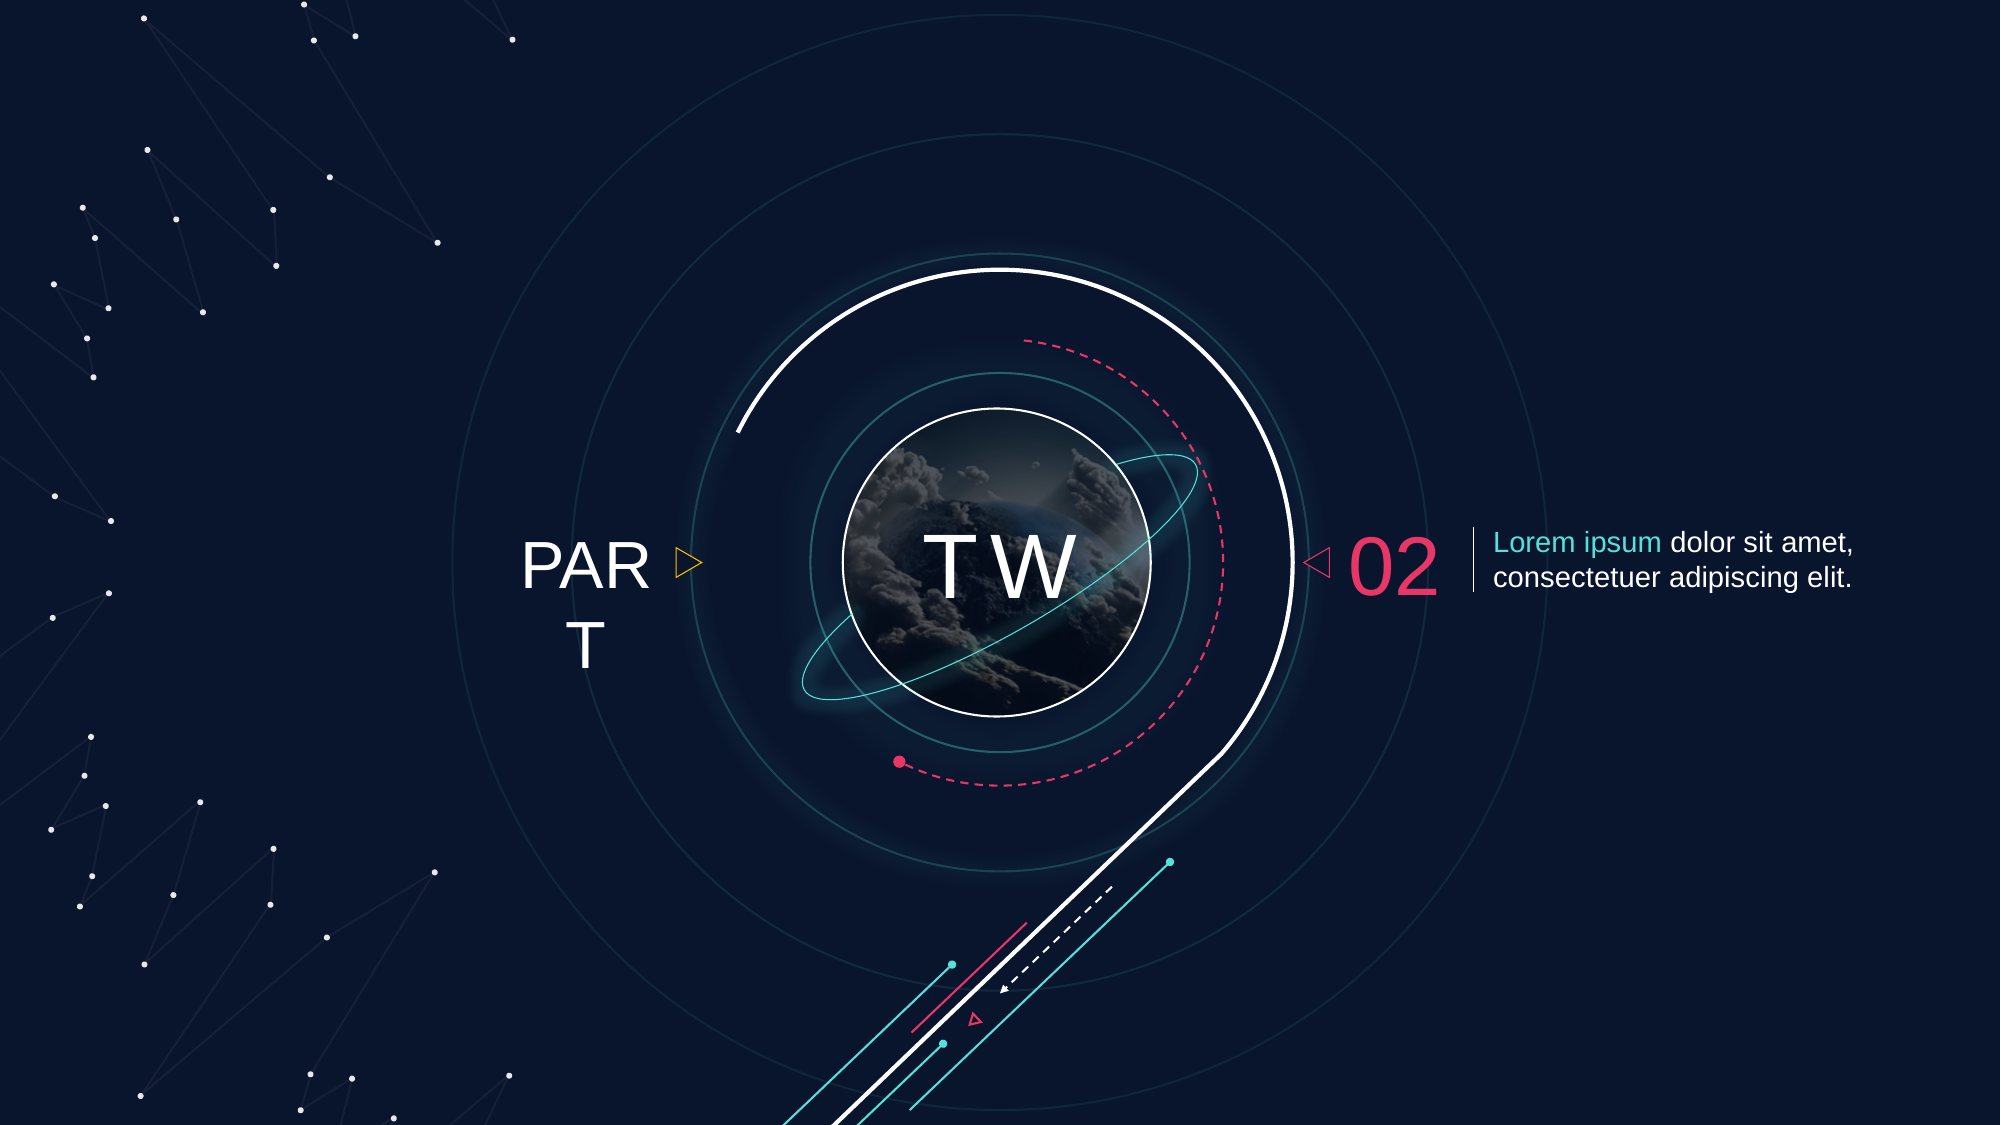

TW
02
PART
Lorem ipsum dolor sit amet, consectetuer adipiscing elit.